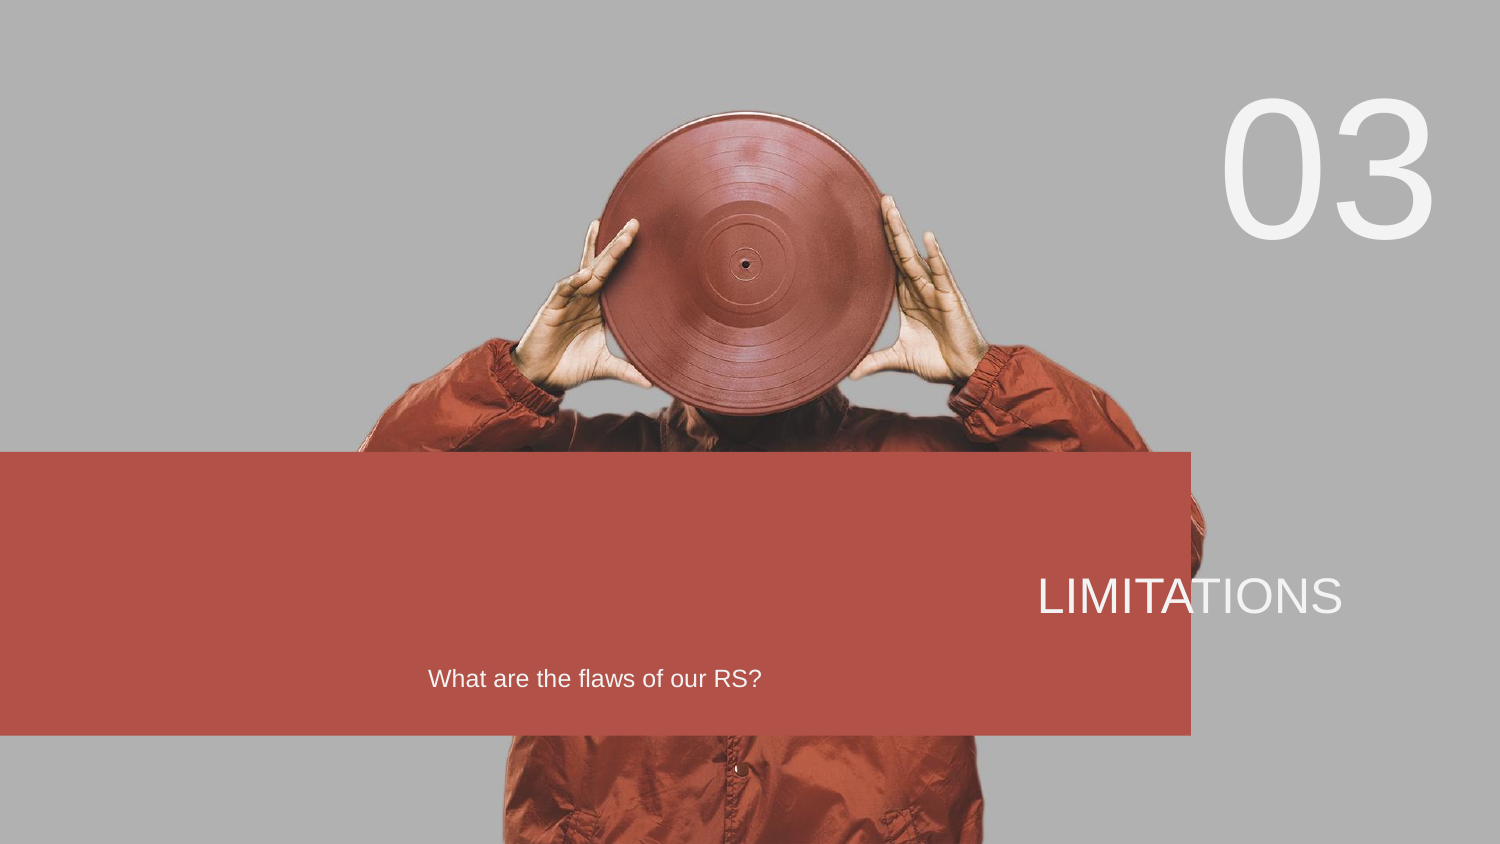

# 03
LIMITATIONS
What are the flaws of our RS?